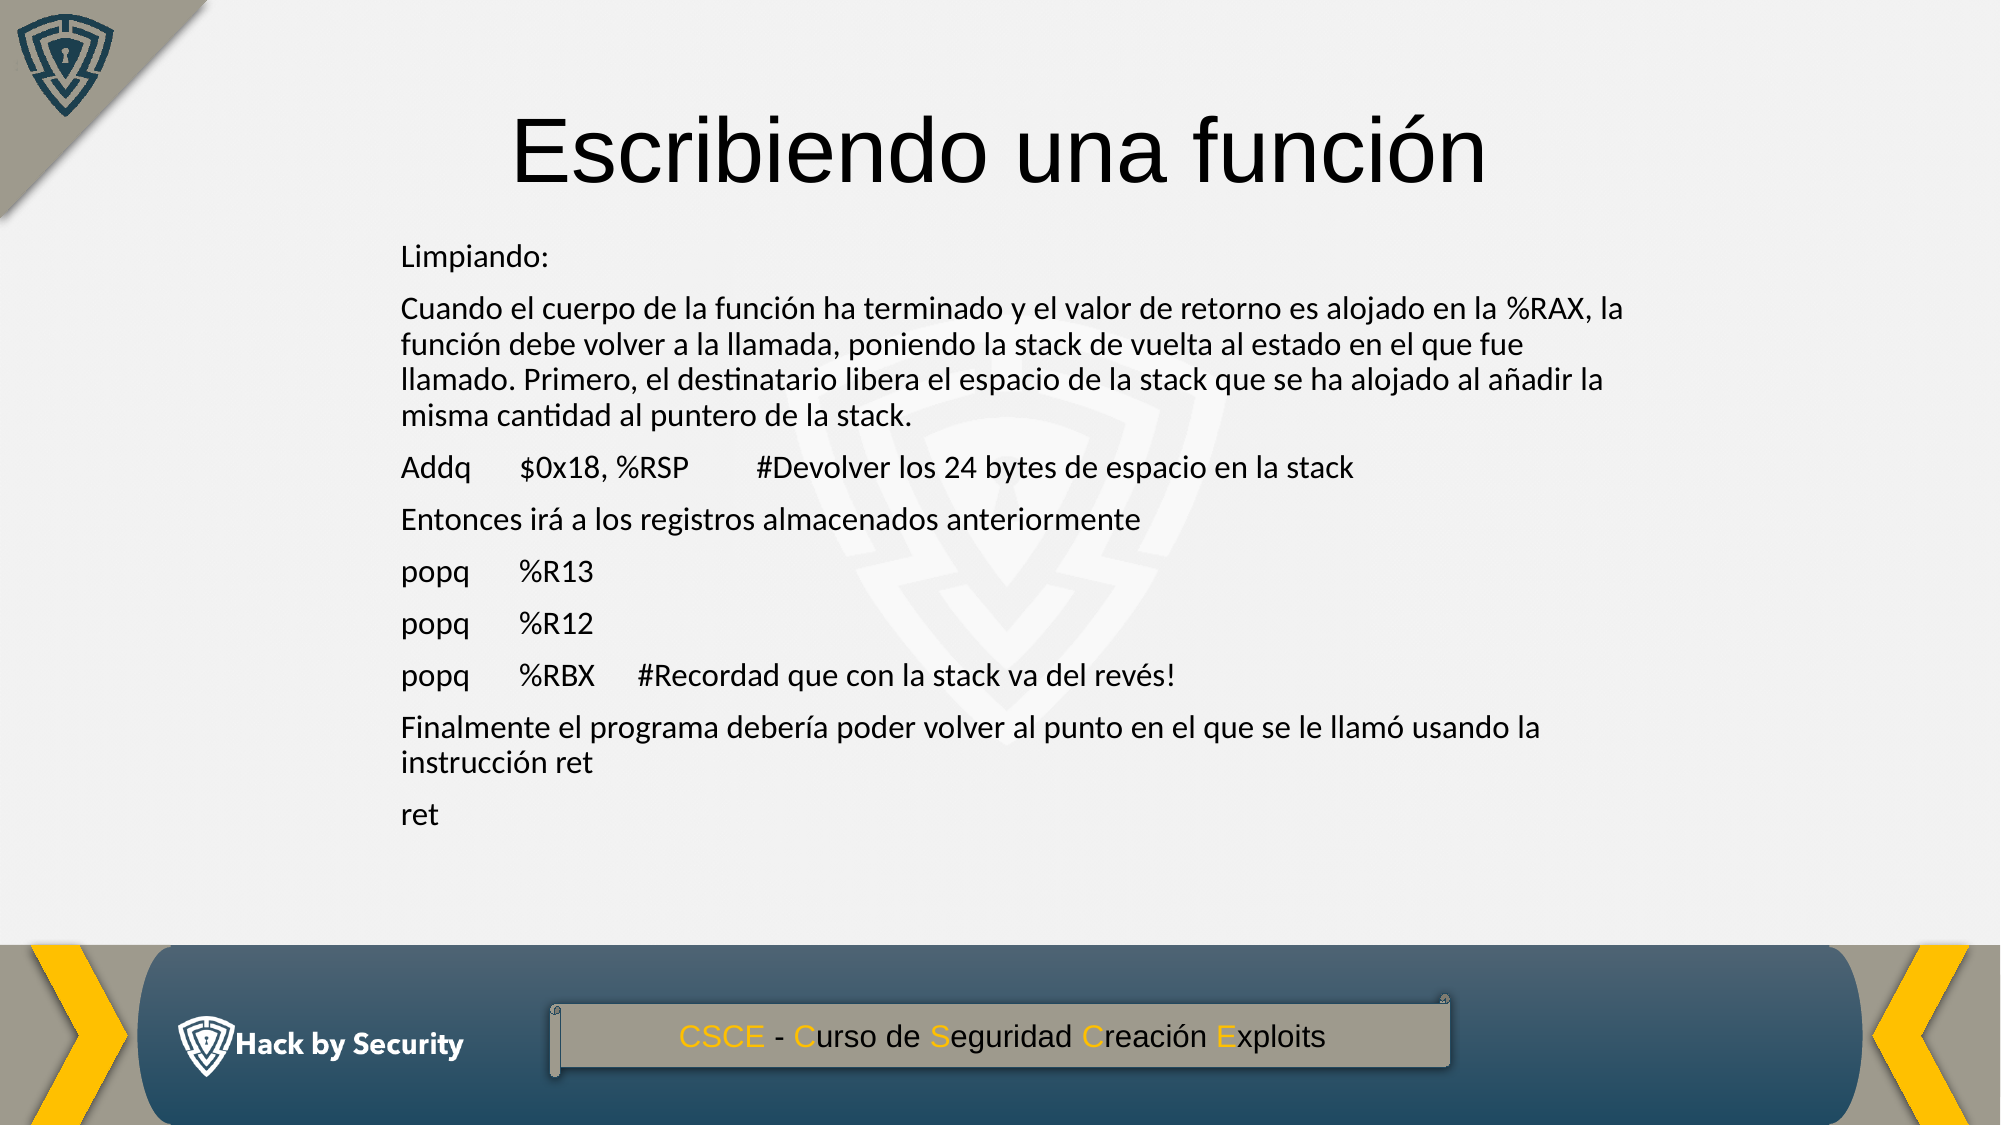

Escribiendo una función
Limpiando:
Cuando el cuerpo de la función ha terminado y el valor de retorno es alojado en la %RAX, la función debe volver a la llamada, poniendo la stack de vuelta al estado en el que fue llamado. Primero, el destinatario libera el espacio de la stack que se ha alojado al añadir la misma cantidad al puntero de la stack.
Addq	$0x18, %RSP	#Devolver los 24 bytes de espacio en la stack
Entonces irá a los registros almacenados anteriormente
popq	%R13
popq	%R12
popq	%RBX		#Recordad que con la stack va del revés!
Finalmente el programa debería poder volver al punto en el que se le llamó usando la instrucción ret
ret